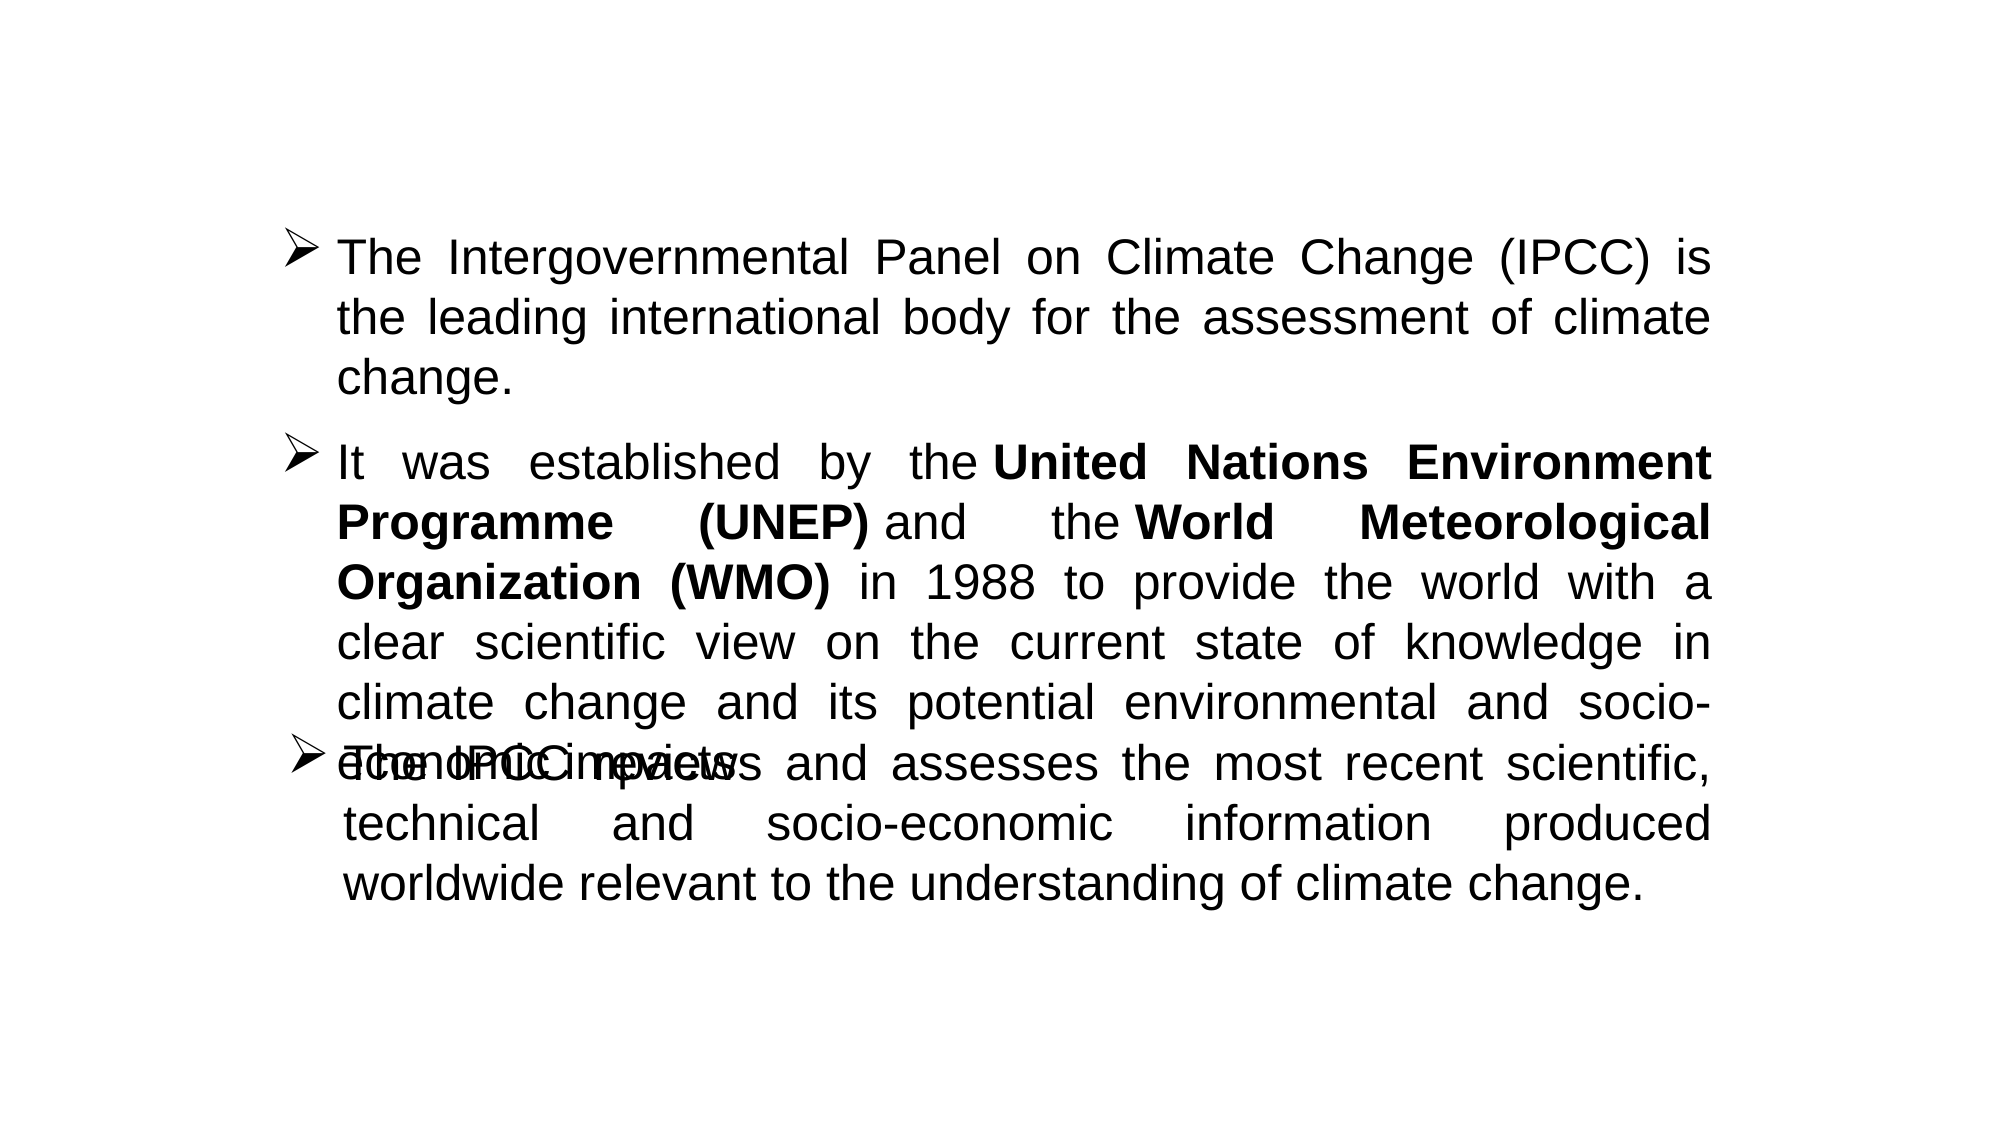

The Intergovernmental Panel on Climate Change (IPCC) is the leading international body for the assessment of climate change.
It was established by the United Nations Environment Programme (UNEP) and the World Meteorological Organization (WMO) in 1988 to provide the world with a clear scientific view on the current state of knowledge in climate change and its potential environmental and socio-economic impacts
The IPCC reviews and assesses the most recent scientific, technical and socio-economic information produced worldwide relevant to the understanding of climate change.